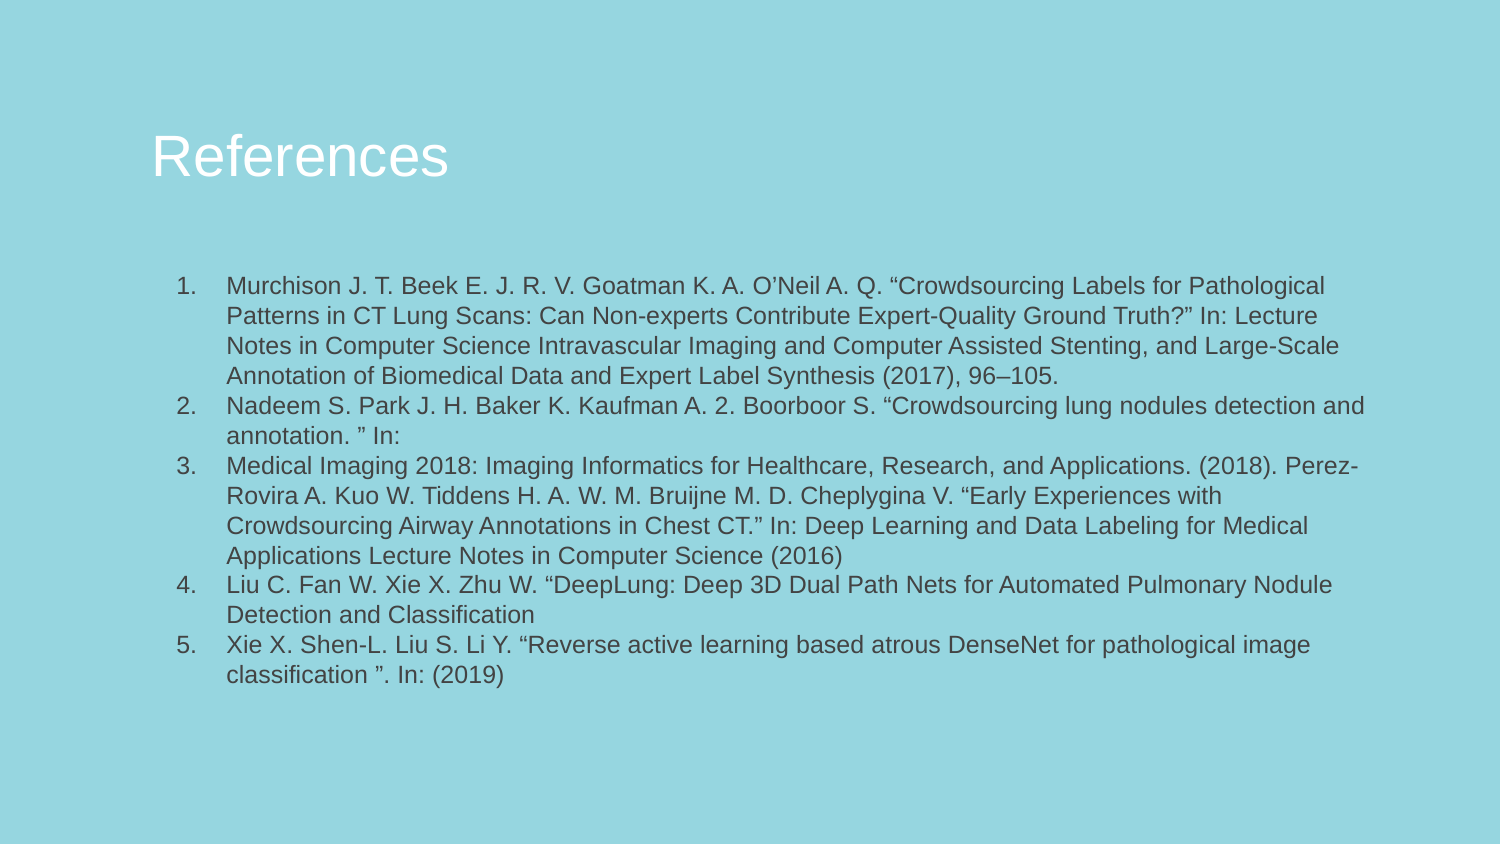

# References
Murchison J. T. Beek E. J. R. V. Goatman K. A. O’Neil A. Q. “Crowdsourcing Labels for Pathological Patterns in CT Lung Scans: Can Non-experts Contribute Expert-Quality Ground Truth?” In: Lecture Notes in Computer Science Intravascular Imaging and Computer Assisted Stenting, and Large-Scale Annotation of Biomedical Data and Expert Label Synthesis (2017), 96–105.
Nadeem S. Park J. H. Baker K. Kaufman A. 2. Boorboor S. “Crowdsourcing lung nodules detection and annotation. ” In:
Medical Imaging 2018: Imaging Informatics for Healthcare, Research, and Applications. (2018). Perez-Rovira A. Kuo W. Tiddens H. A. W. M. Bruijne M. D. Cheplygina V. “Early Experiences with Crowdsourcing Airway Annotations in Chest CT.” In: Deep Learning and Data Labeling for Medical Applications Lecture Notes in Computer Science (2016)
Liu C. Fan W. Xie X. Zhu W. “DeepLung: Deep 3D Dual Path Nets for Automated Pulmonary Nodule Detection and Classification
Xie X. Shen-L. Liu S. Li Y. “Reverse active learning based atrous DenseNet for pathological image classification ”. In: (2019)